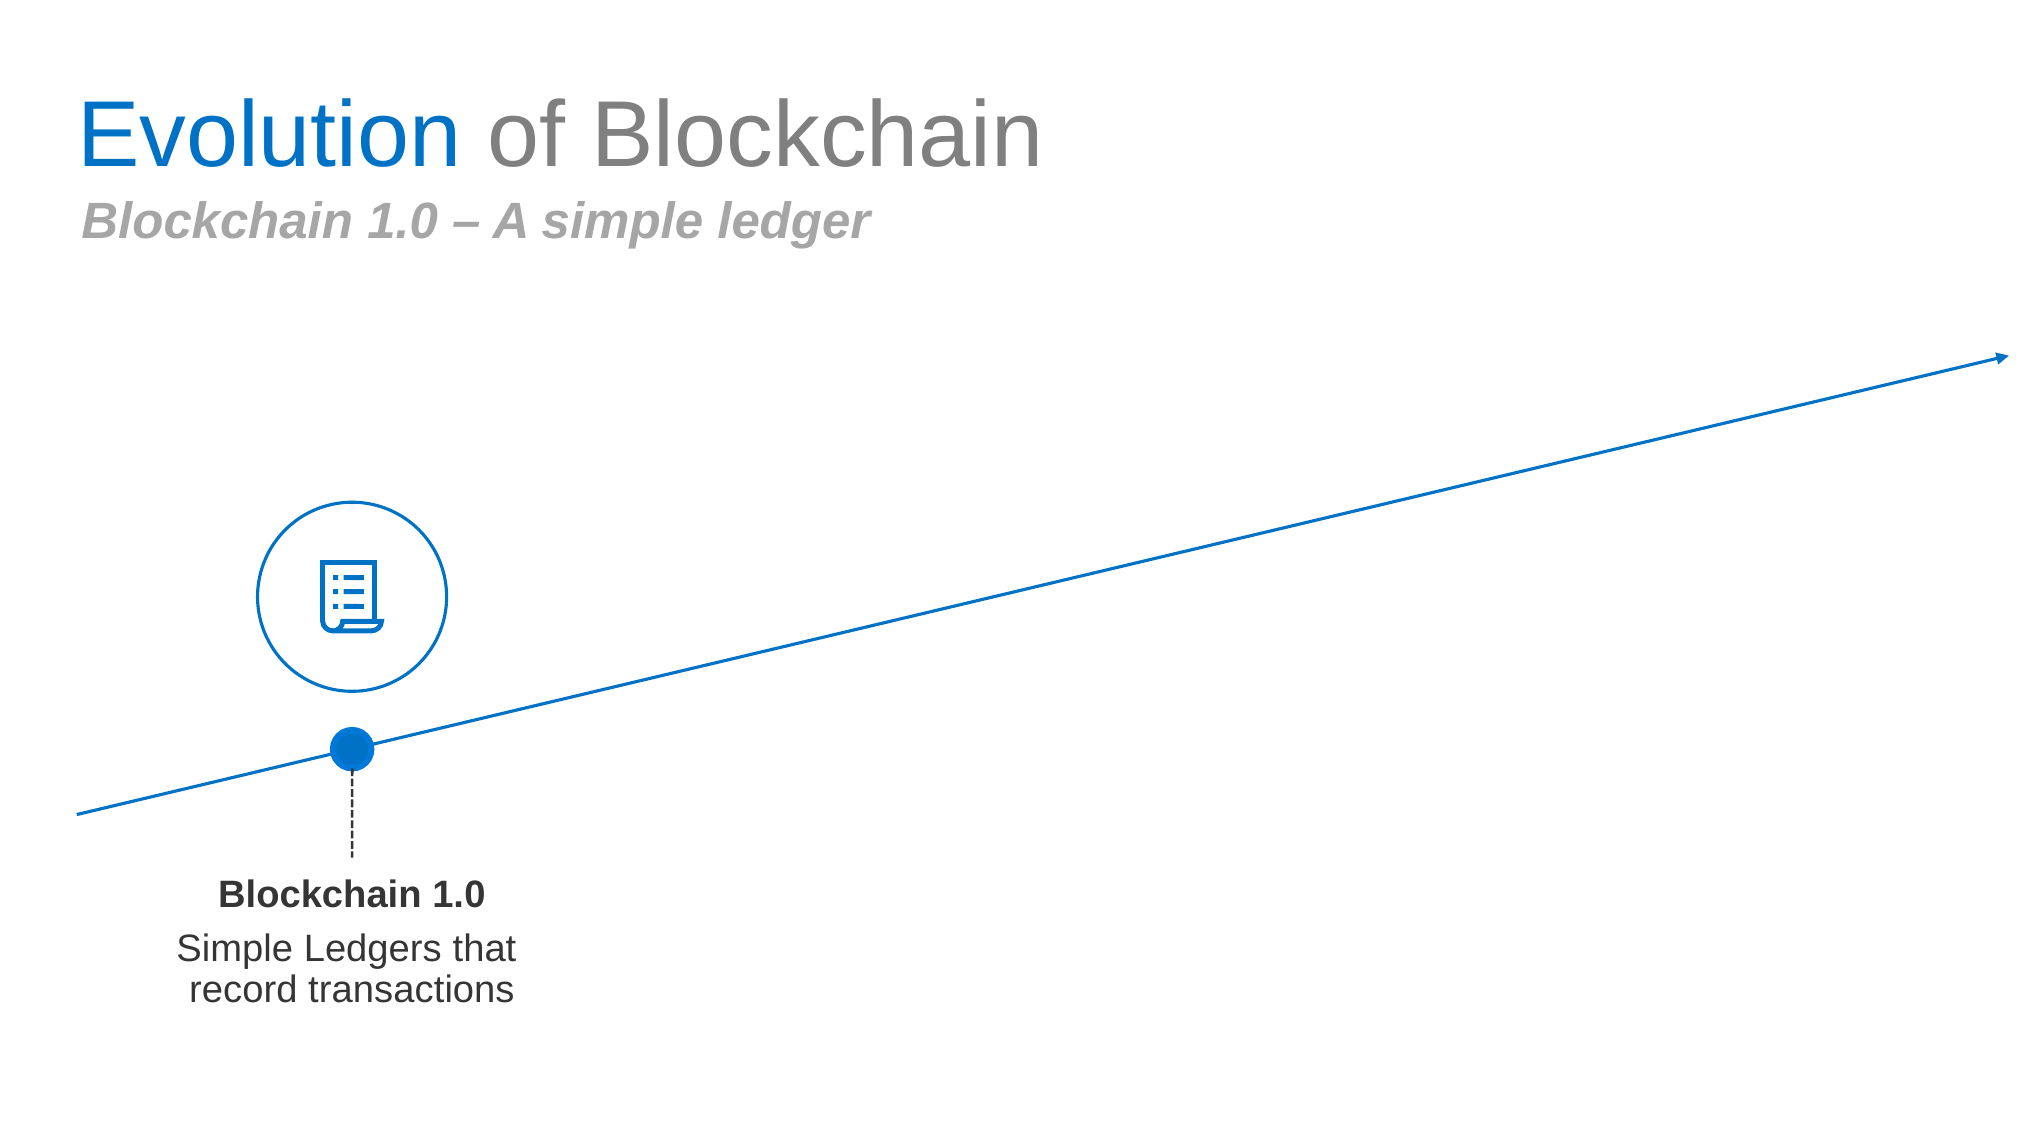

Evolution of Blockchain
Blockchain 1.0 – A simple ledger

Blockchain 1.0
Simple Ledgers that
record transactions